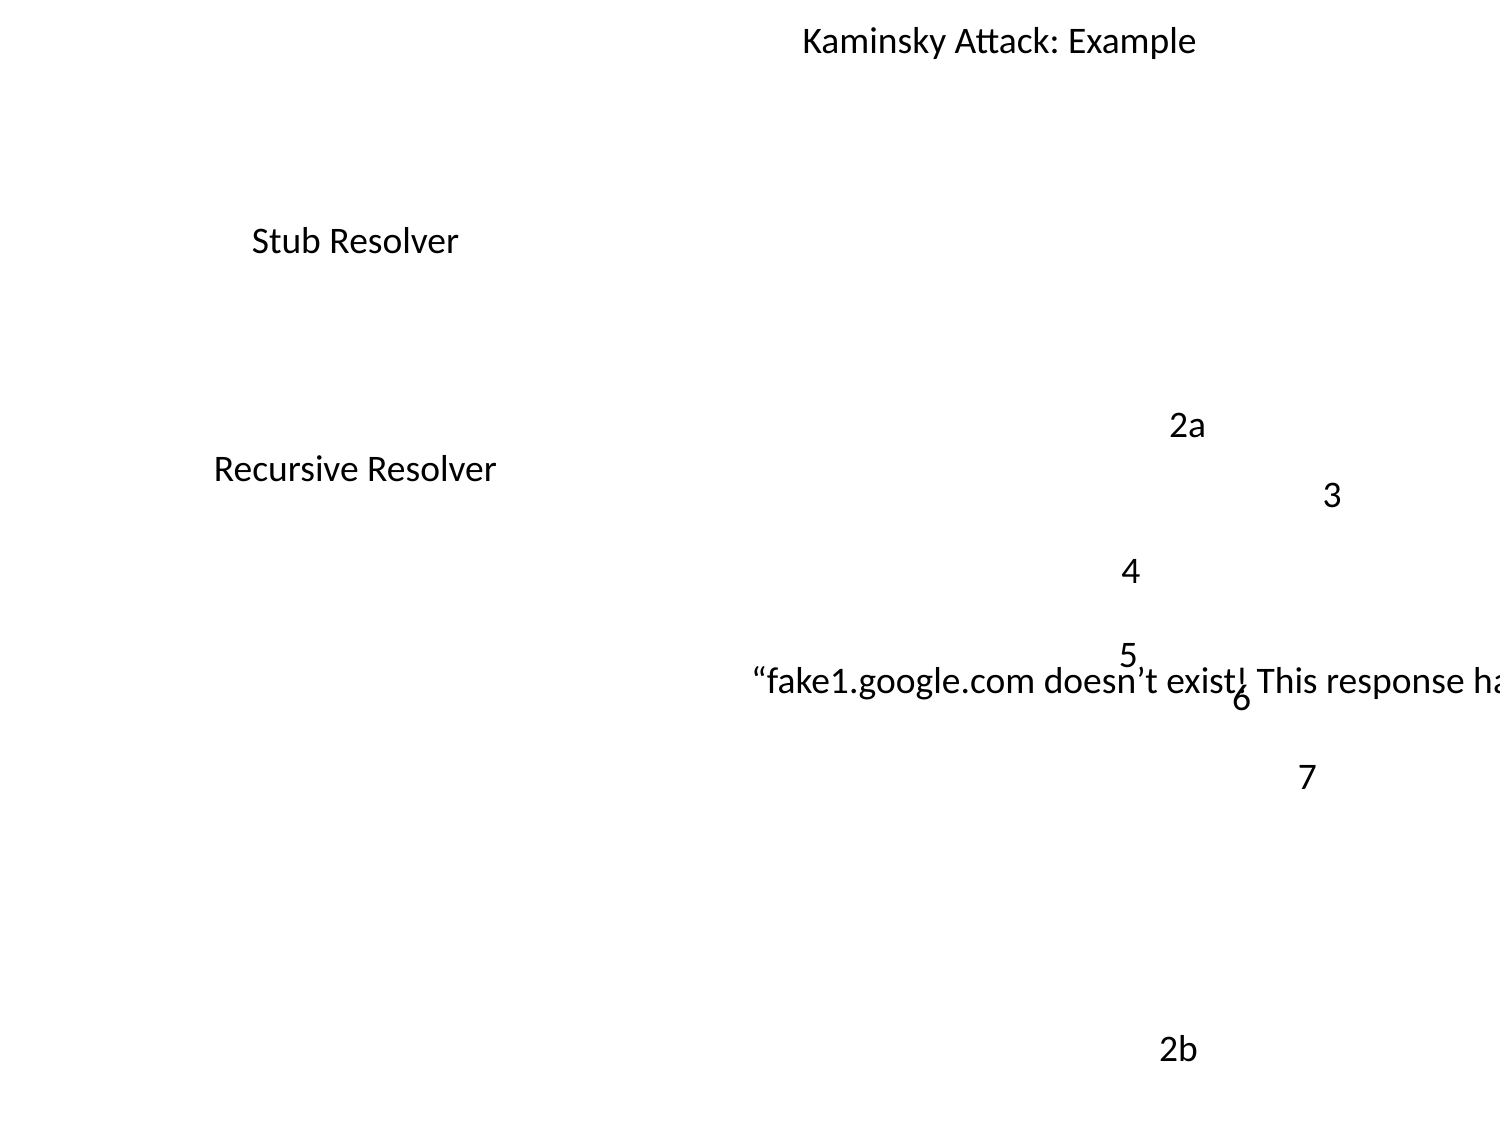

Kaminsky Attack: Example
Stub Resolver
2a
.(root)

Recursive Resolver
3
4
.com
5
“fake1.google.com doesn’t exist! This response has ID 774.”
6
google.com
7
Attacker
2b